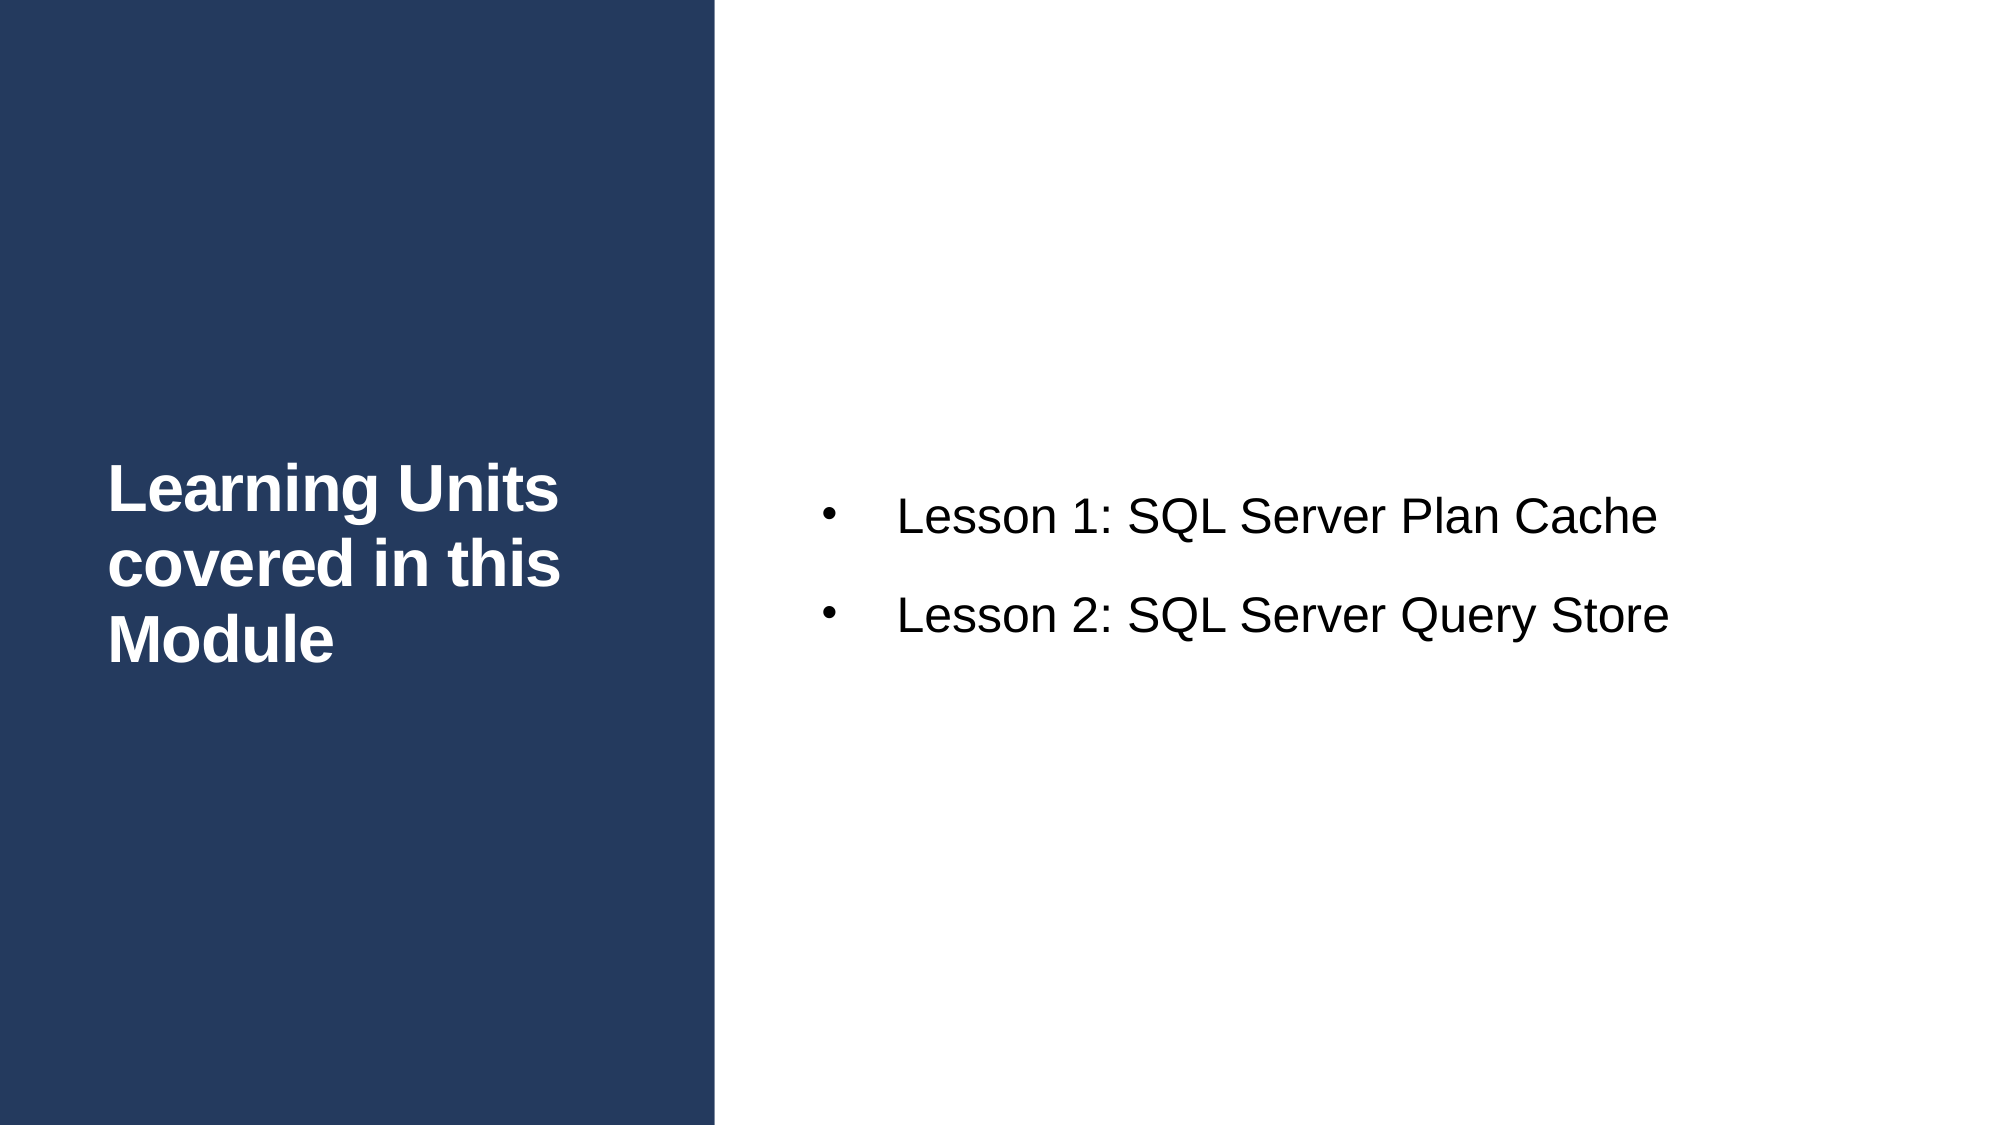

# Learning Units covered in this Module
Lesson 1: SQL Server Plan Cache
Lesson 2: SQL Server Query Store